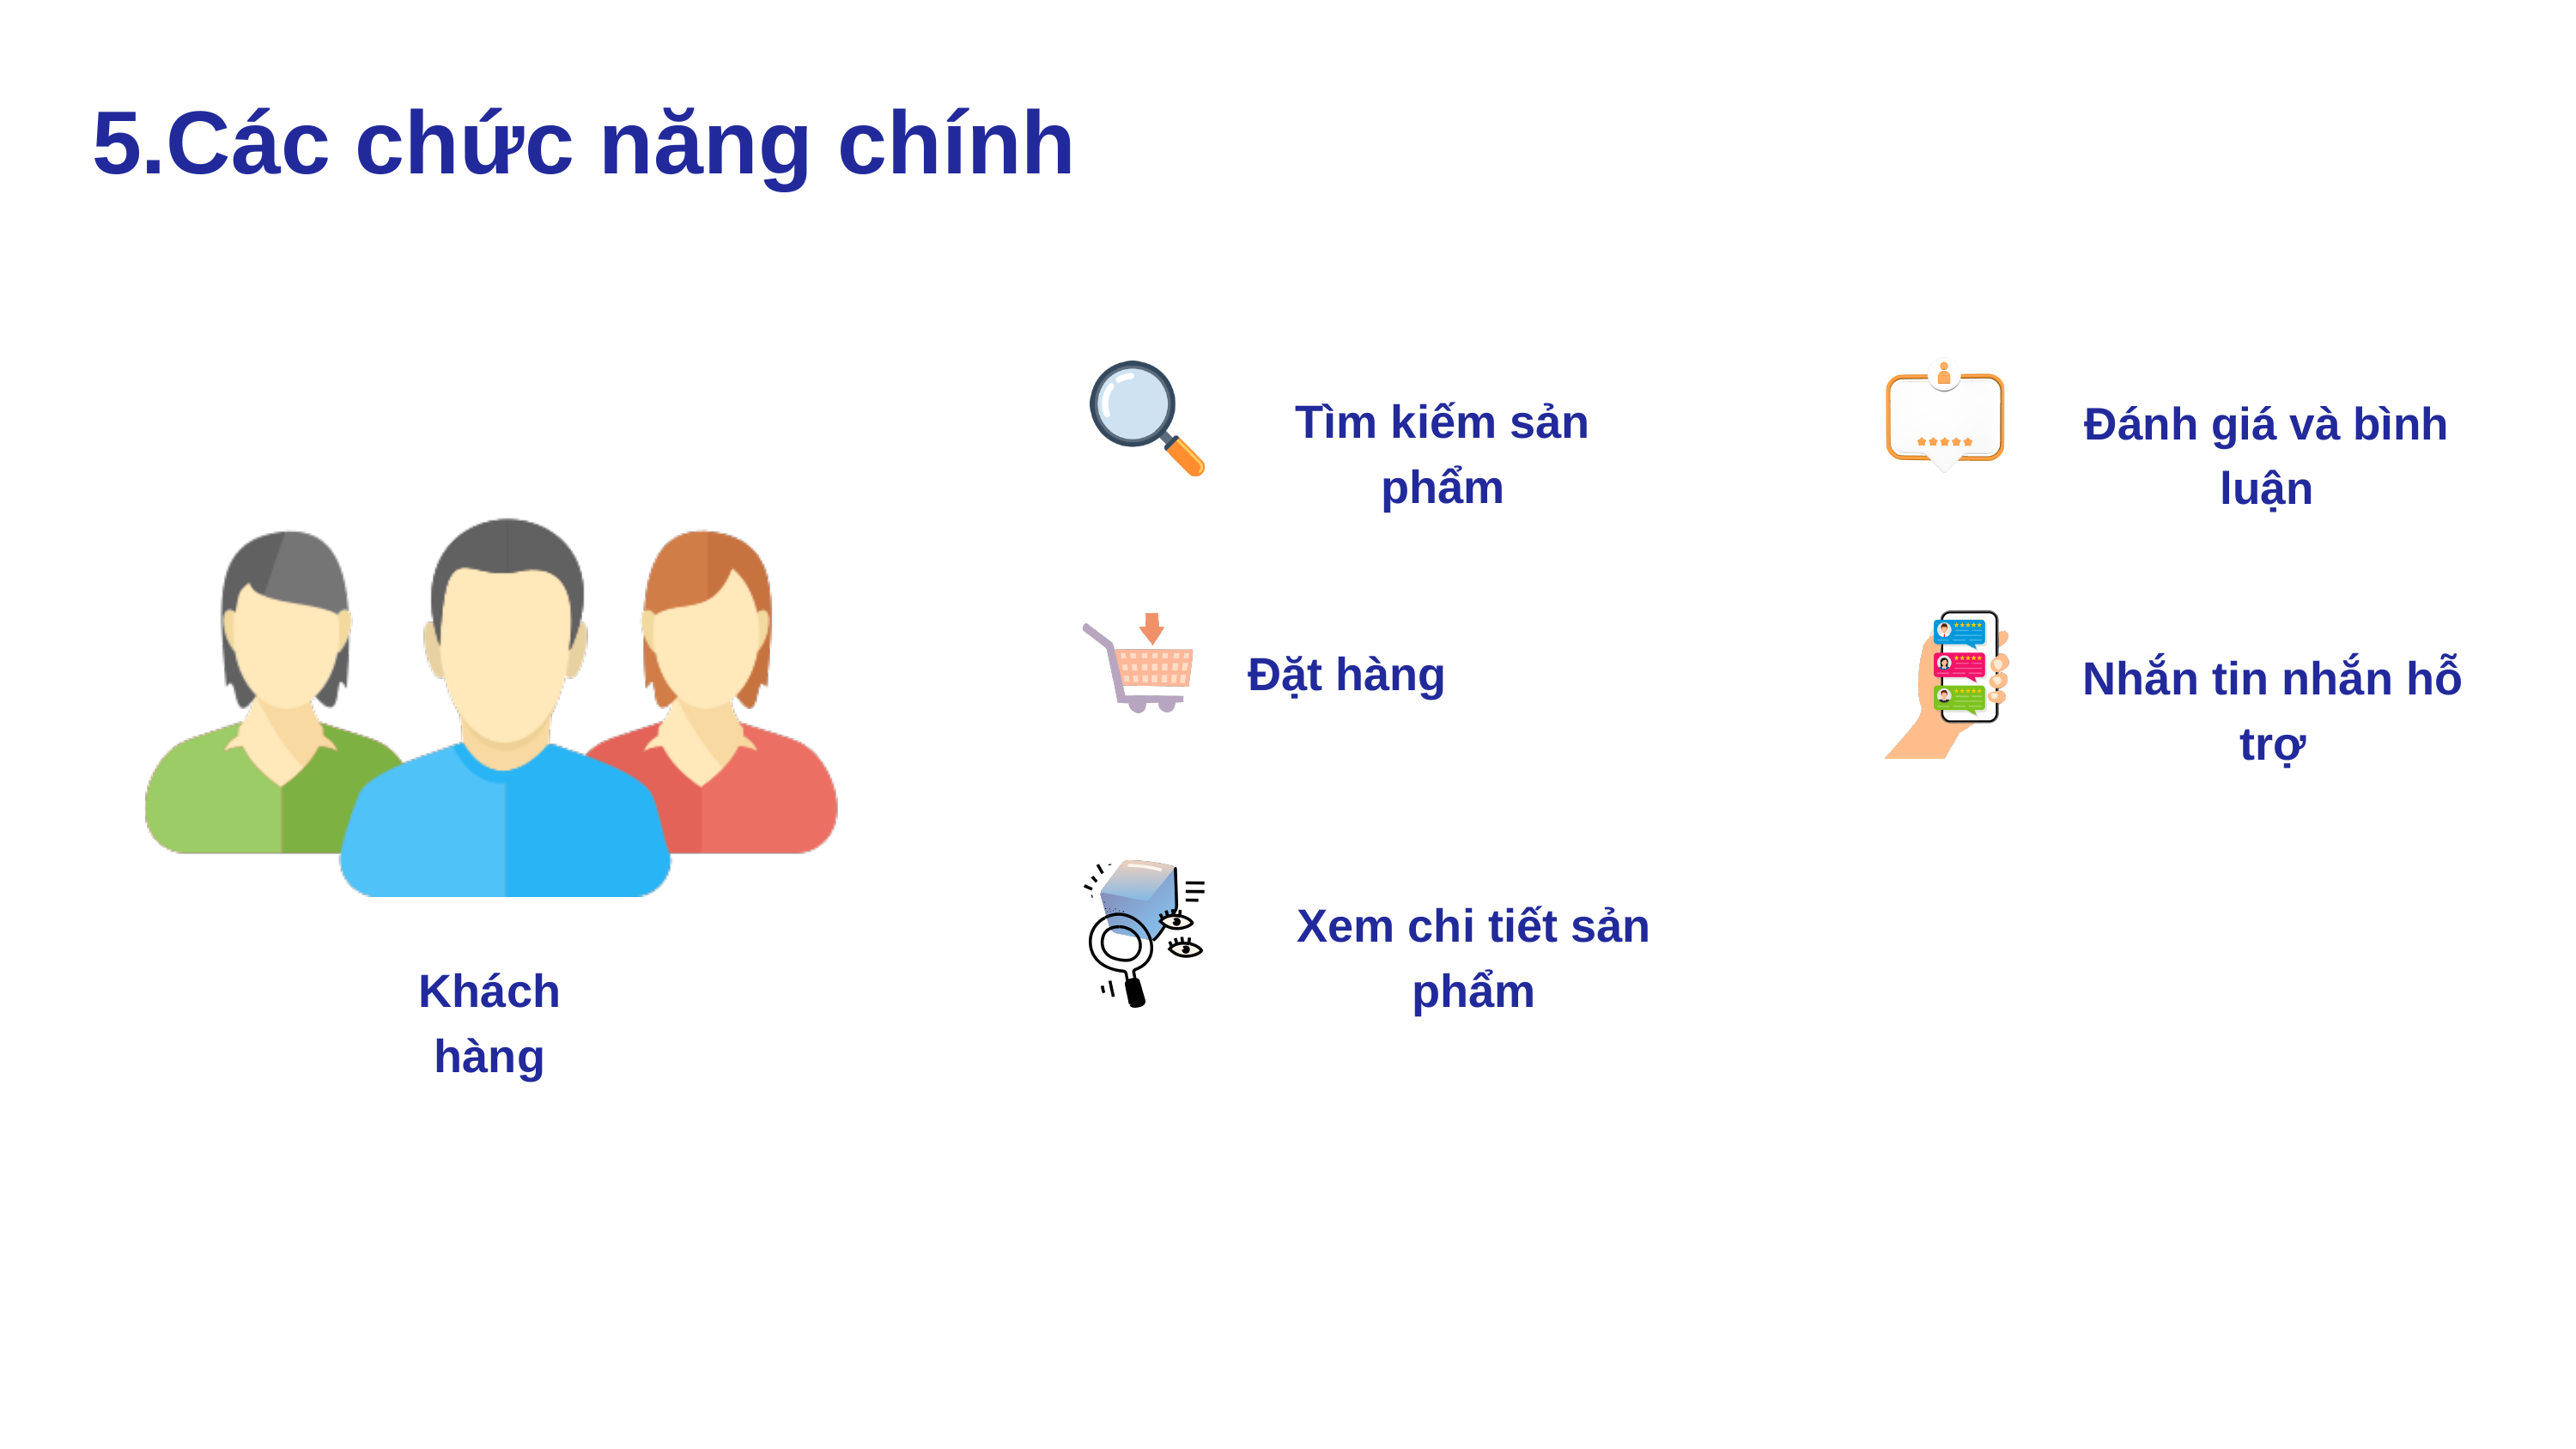

5.Các chức năng chính

Tìm kiếm sản phẩm
Đánh giá và bình luận

Đặt hàng
Nhắn tin nhắn hỗ trợ

Xem chi tiết sản phẩm
Khách hàng